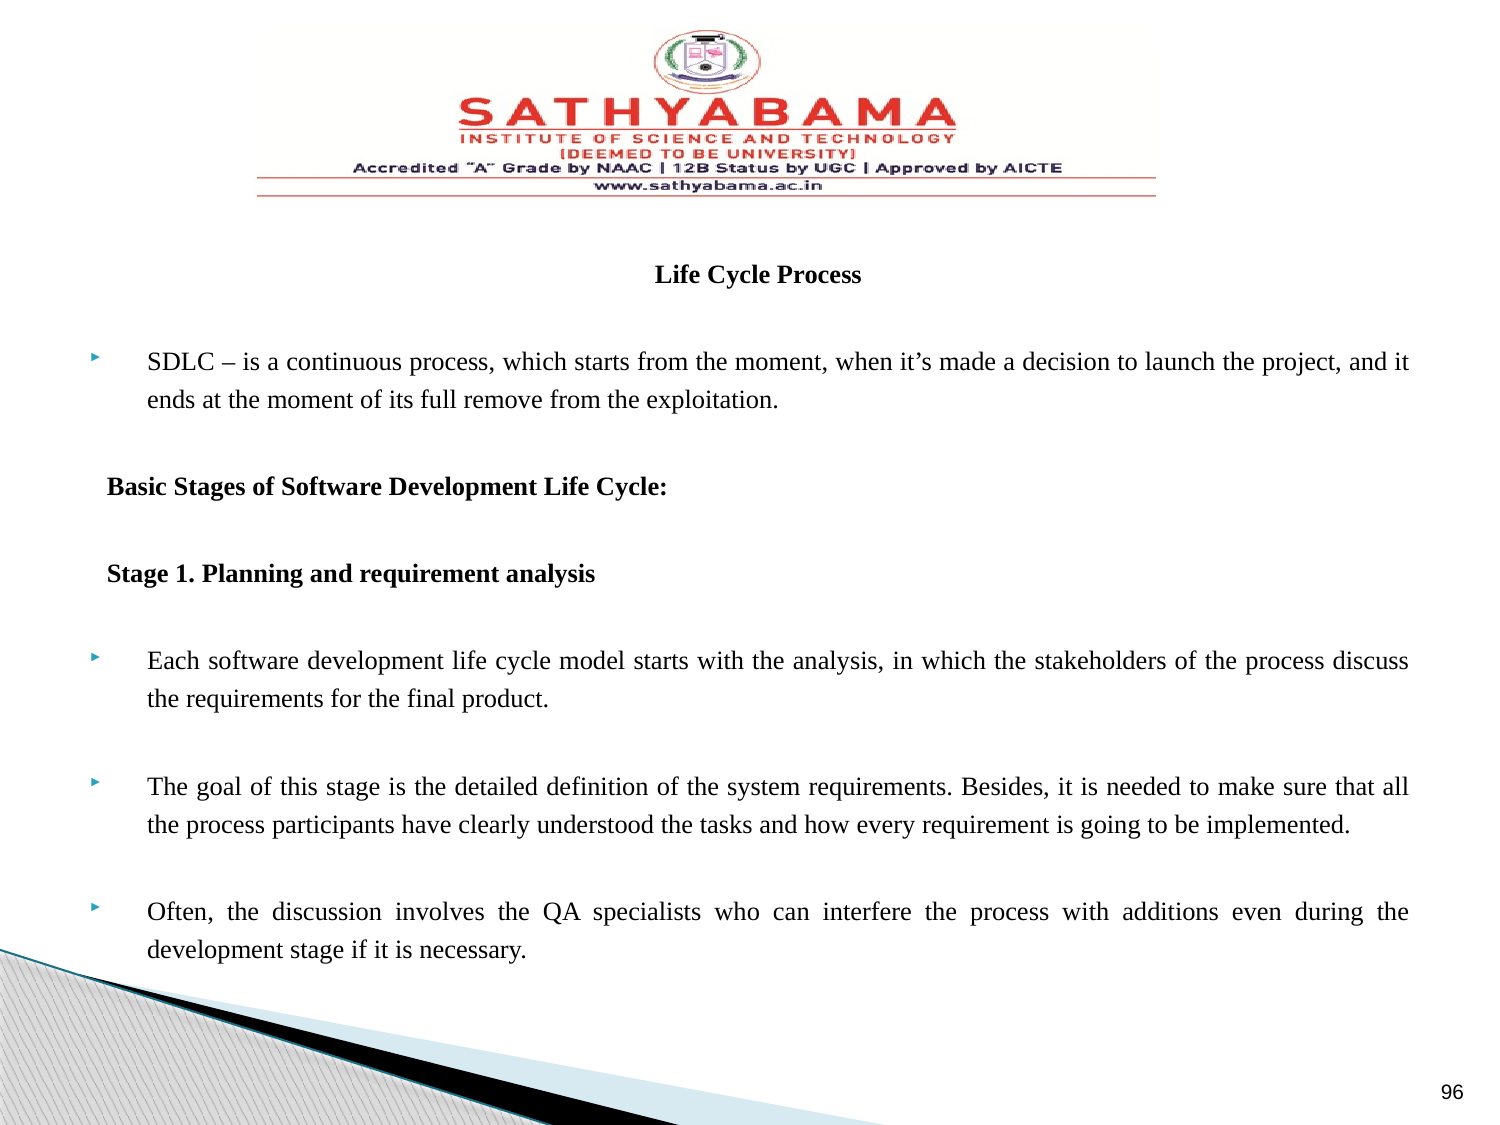

Life Cycle Process

SDLC – is a continuous process, which starts from the moment, when it’s made a decision to launch the project, and it ends at the moment of its full remove from the exploitation.

Basic Stages of Software Development Life Cycle:

Stage 1. Planning and requirement analysis

Each software development life cycle model starts with the analysis, in which the stakeholders of the process discuss the requirements for the final product.

The goal of this stage is the detailed definition of the system requirements. Besides, it is needed to make sure that all the process participants have clearly understood the tasks and how every requirement is going to be implemented.

Often, the discussion involves the QA specialists who can interfere the process with additions even during the development stage if it is necessary.

96